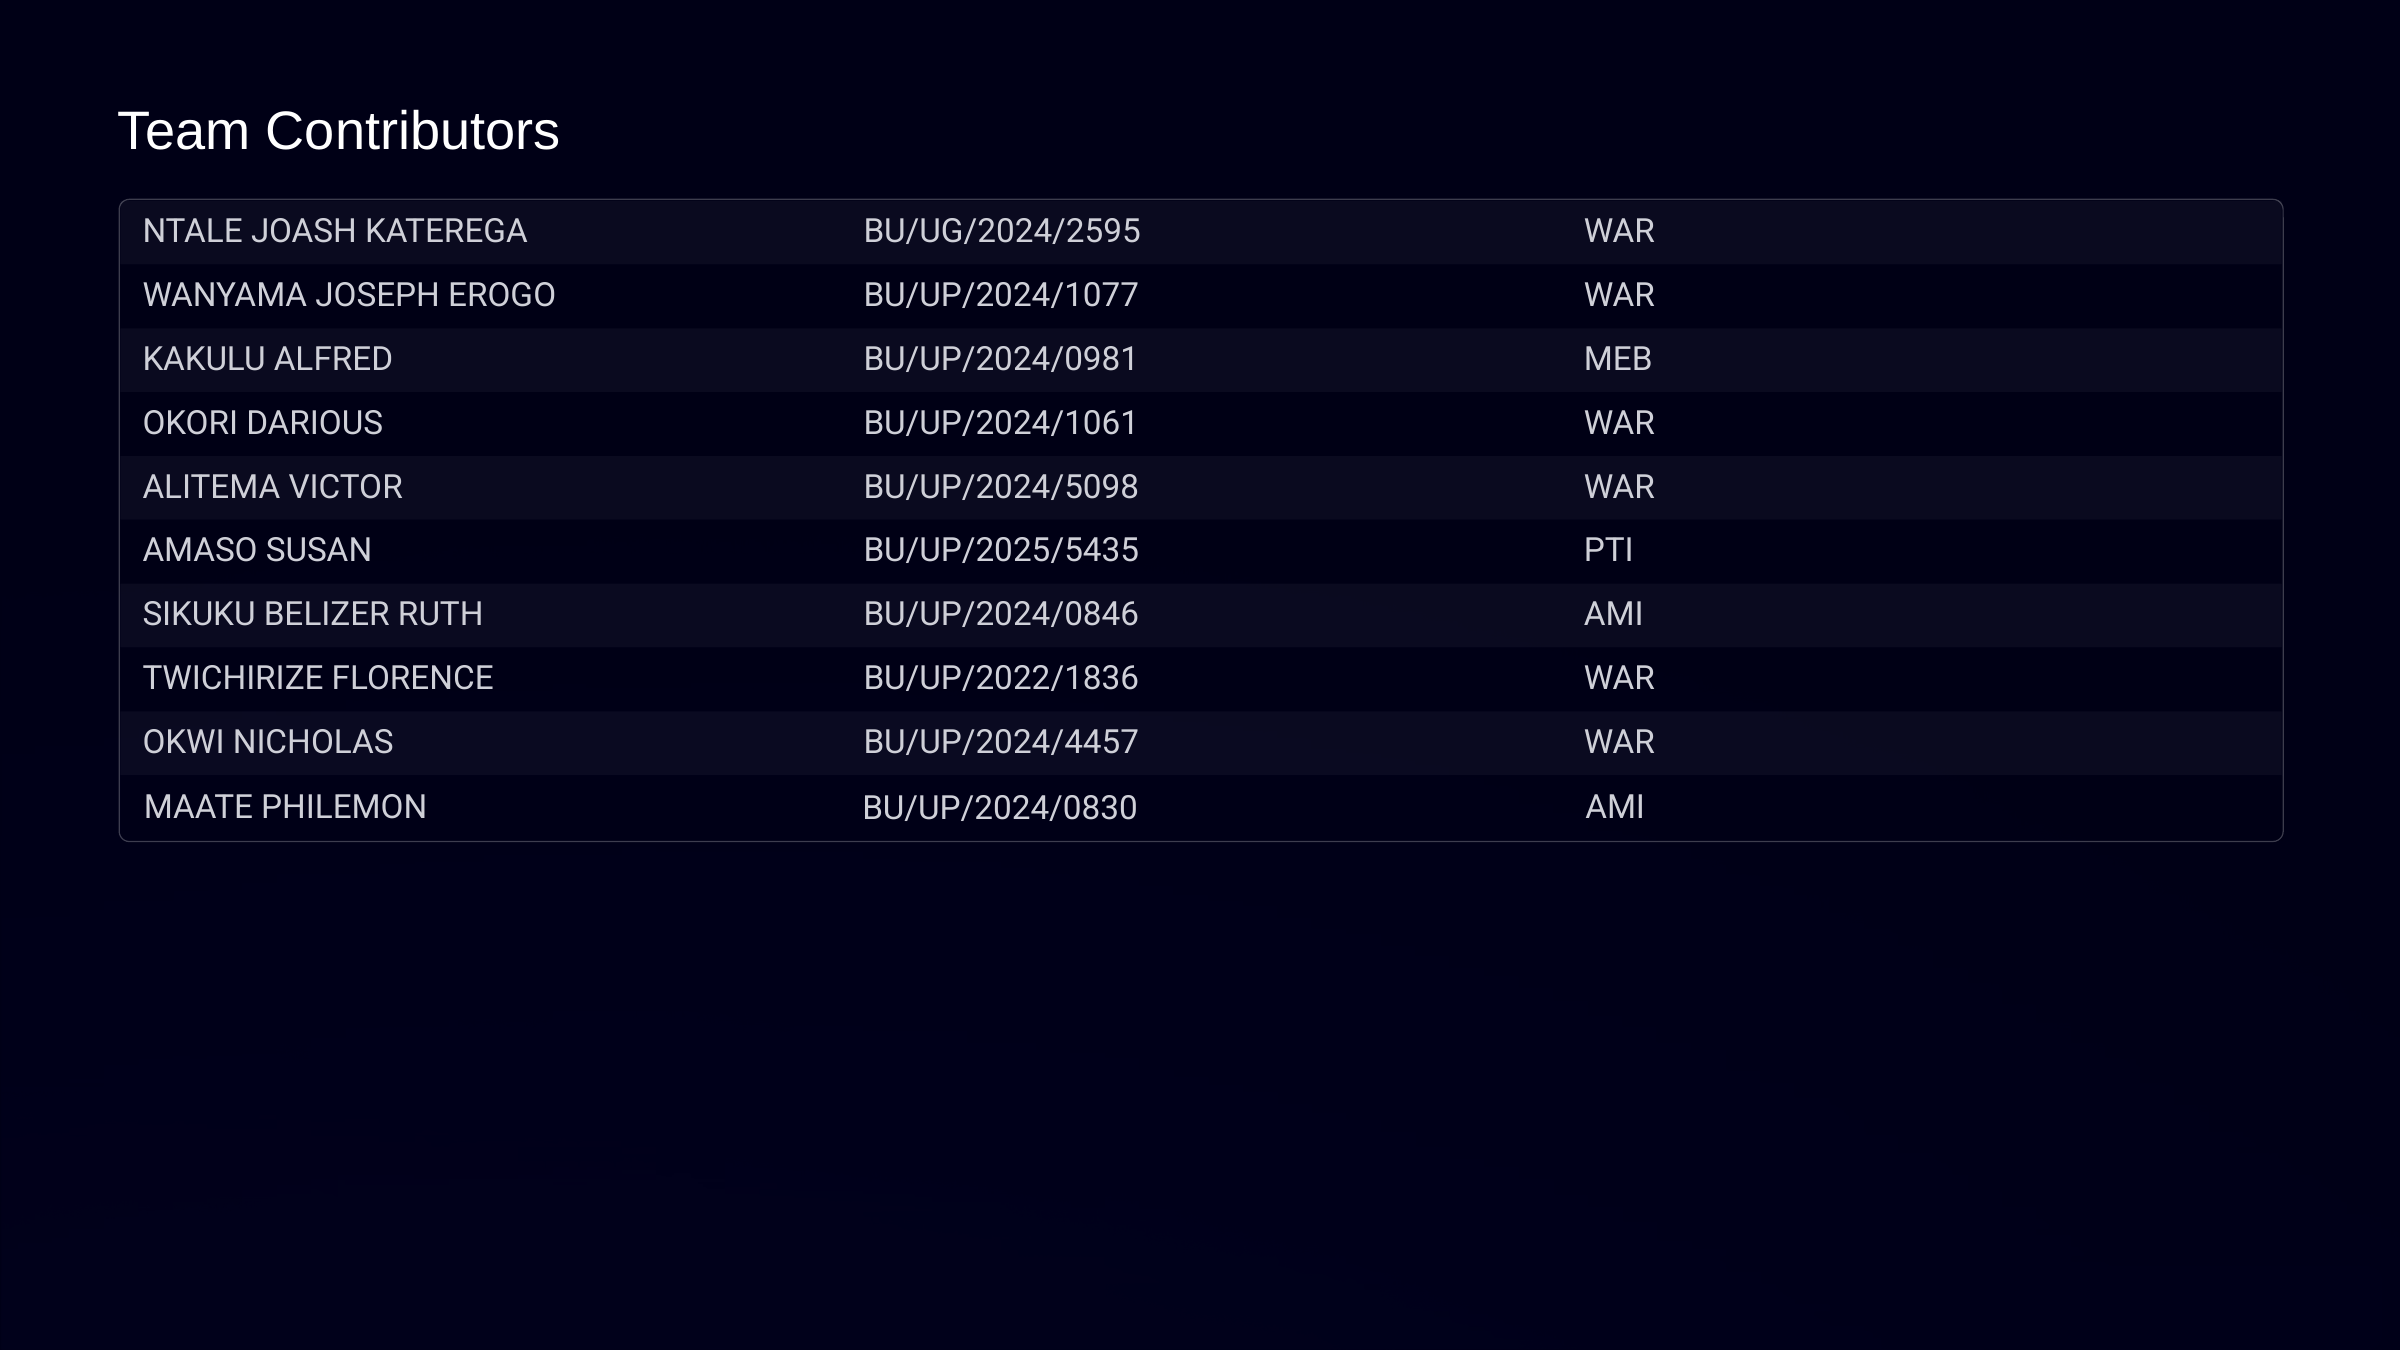

Team Contributors

NTALE JOASH KATEREGA
BU/UG/2024/2595
WAR

WANYAMA JOSEPH EROGO
BU/UP/2024/1077
WAR

KAKULU ALFRED
BU/UP/2024/0981
MEB

OKORI DARIOUS
BU/UP/2024/1061
WAR

ALITEMA VICTOR
BU/UP/2024/5098
WAR

AMASO SUSAN
BU/UP/2025/5435
PTI

SIKUKU BELIZER RUTH
BU/UP/2024/0846
AMI

TWICHIRIZE FLORENCE
BU/UP/2022/1836
WAR

OKWI NICHOLAS
BU/UP/2024/4457
WAR

MAATE PHILEMON
AMI
BU/UP/2024/0830